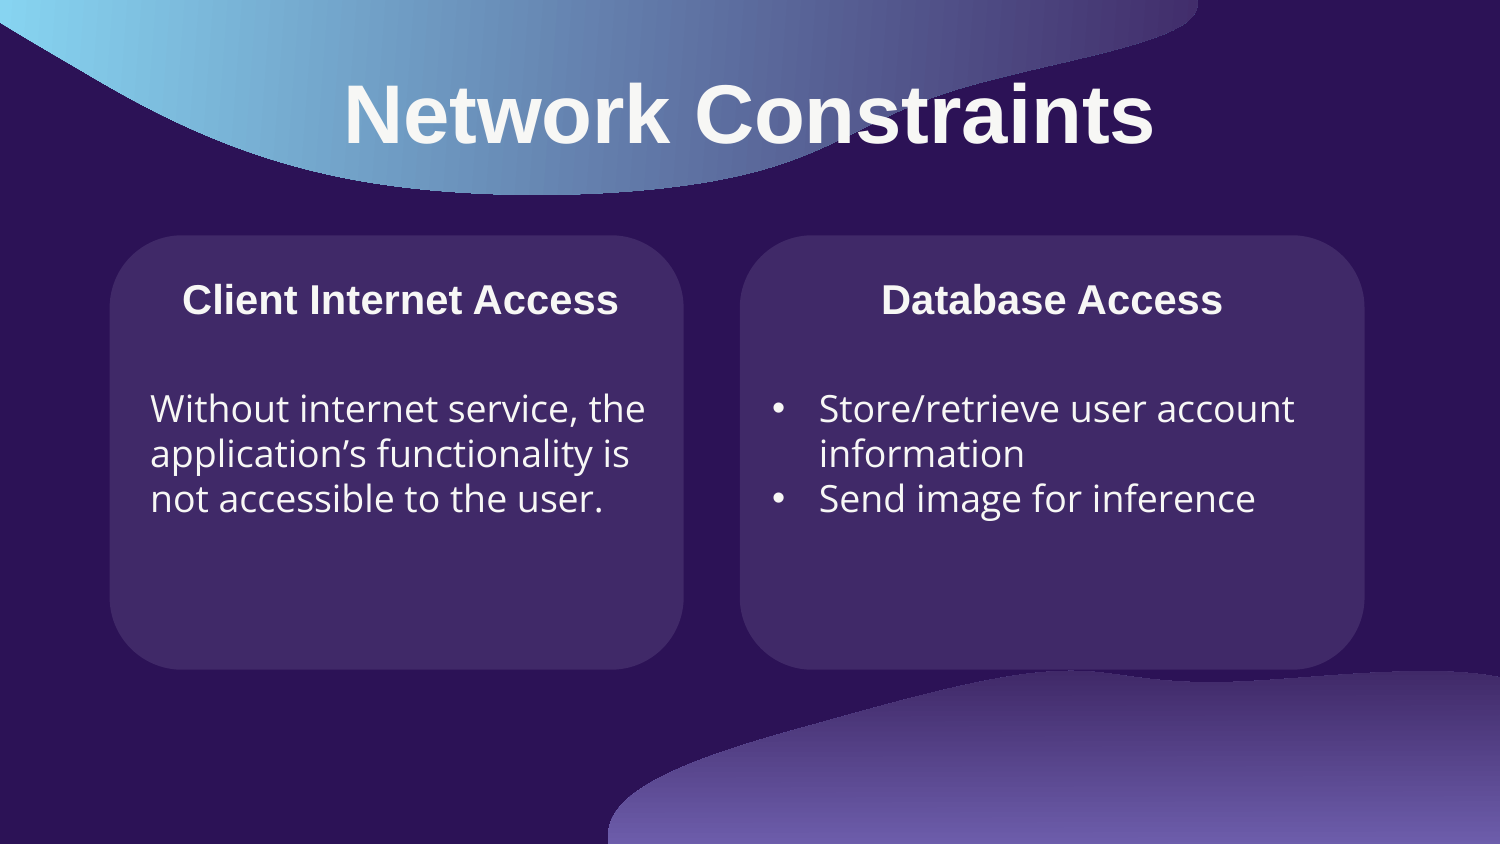

# Network Constraints

Client Internet Access
Database Access
Store/retrieve user account information
Send image for inference
Without internet service, the application’s functionality is not accessible to the user.